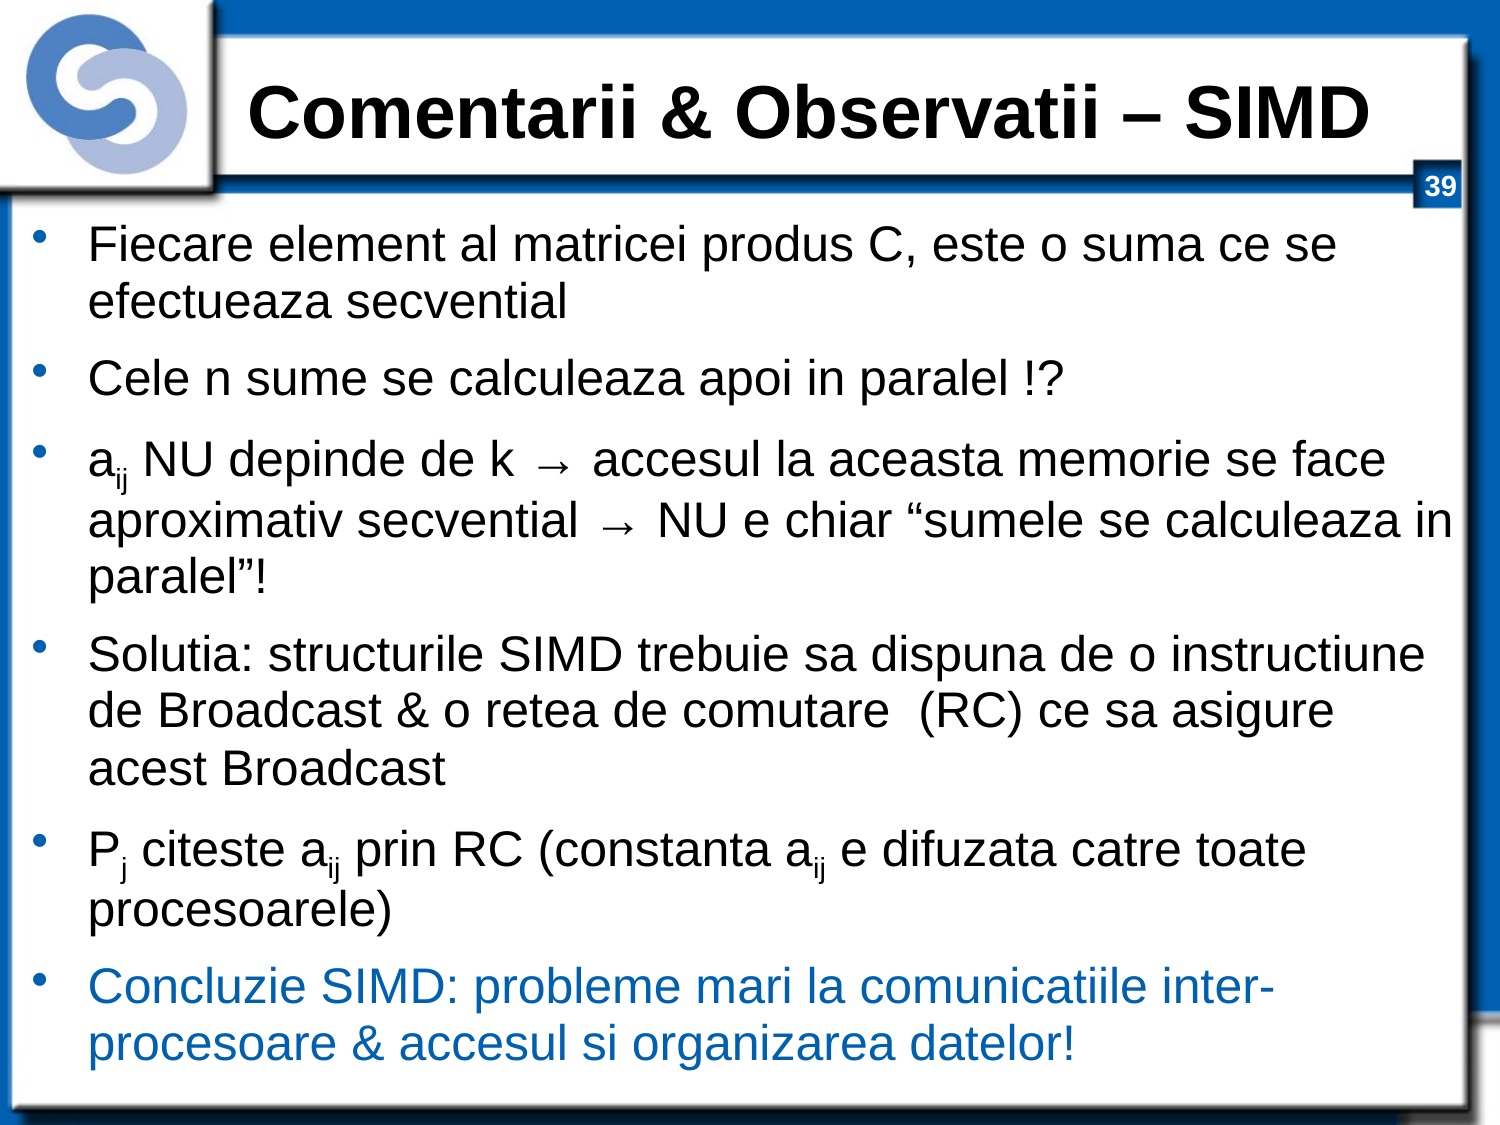

# Comentarii & Observatii – SIMD
Fiecare element al matricei produs C, este o suma ce se efectueaza secvential
Cele n sume se calculeaza apoi in paralel !?
aij NU depinde de k → accesul la aceasta memorie se face aproximativ secvential → NU e chiar “sumele se calculeaza in paralel”!
Solutia: structurile SIMD trebuie sa dispuna de o instructiune de Broadcast & o retea de comutare  (RC) ce sa asigure acest Broadcast
Pj citeste aij prin RC (constanta aij e difuzata catre toate procesoarele)
Concluzie SIMD: probleme mari la comunicatiile inter-procesoare & accesul si organizarea datelor!